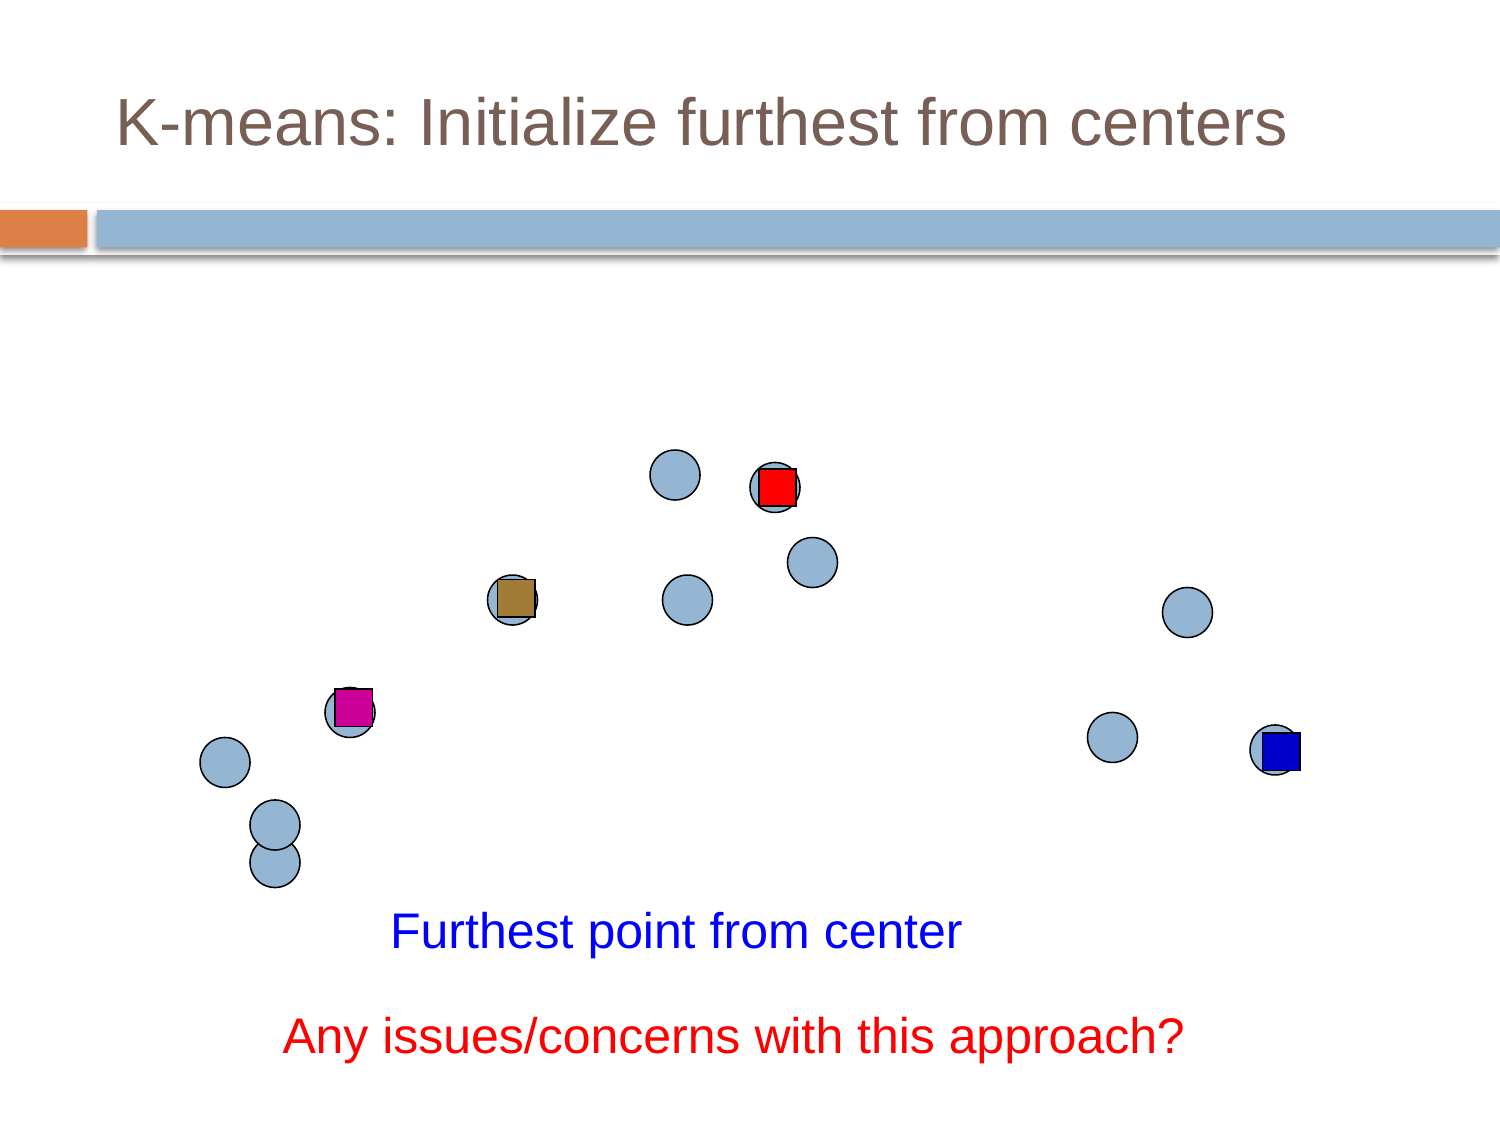

# K-means: Initialize furthest from centers

Furthest point from center
Any issues/concerns with this approach?